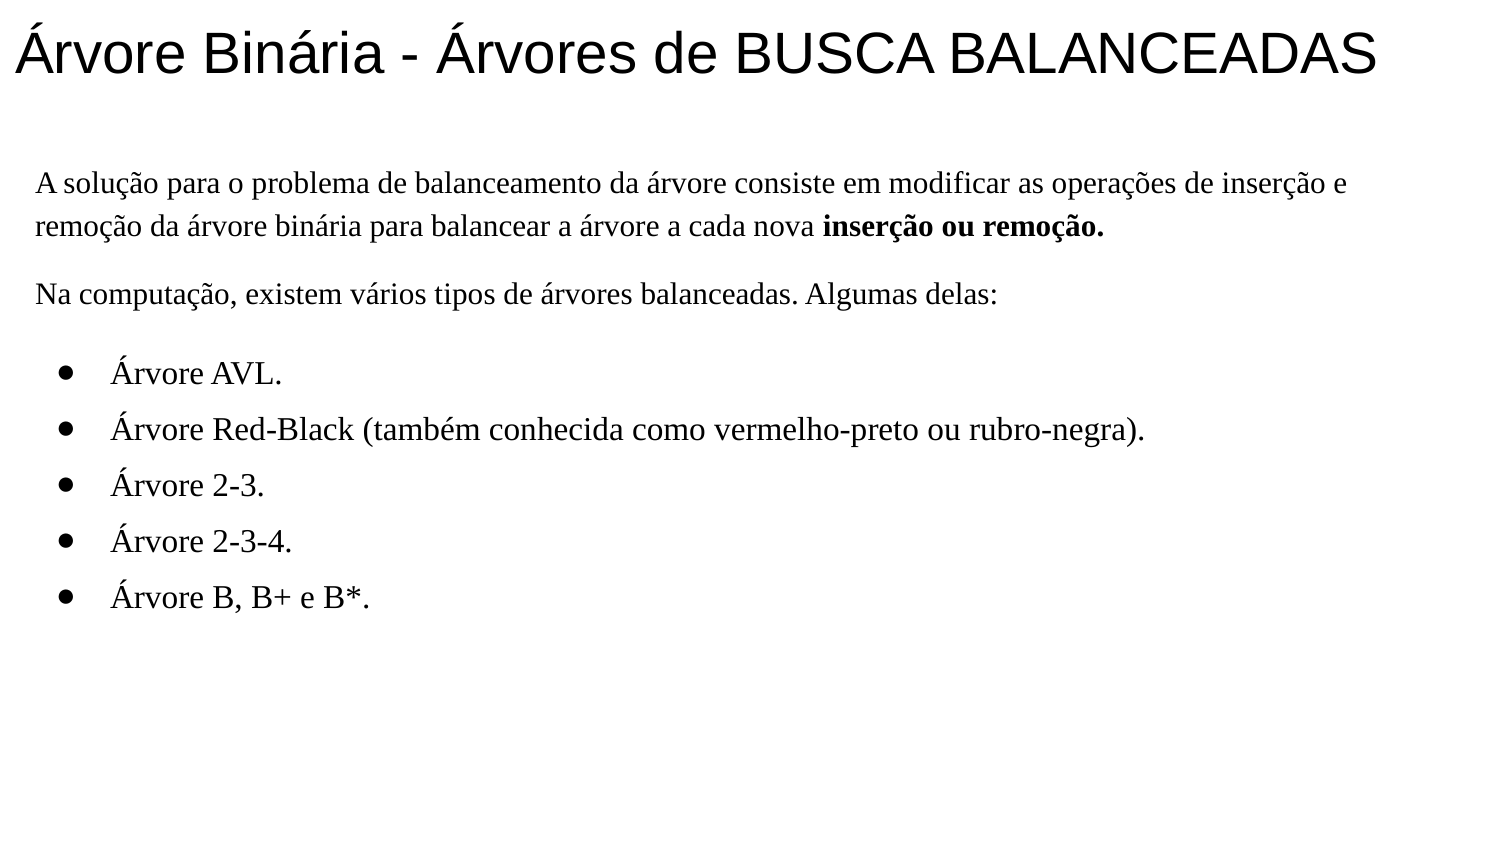

# Árvore Binária - Árvores de BUSCA BALANCEADAS

A solução para o problema de balanceamento da árvore consiste em modificar as operações de inserção e remoção da árvore binária para balancear a árvore a cada nova inserção ou remoção.
Na computação, existem vários tipos de árvores balanceadas. Algumas delas:
Árvore AVL.
Árvore Red-Black (também conhecida como vermelho-preto ou rubro-negra).
Árvore 2-3.
Árvore 2-3-4.
Árvore B, B+ e B*.